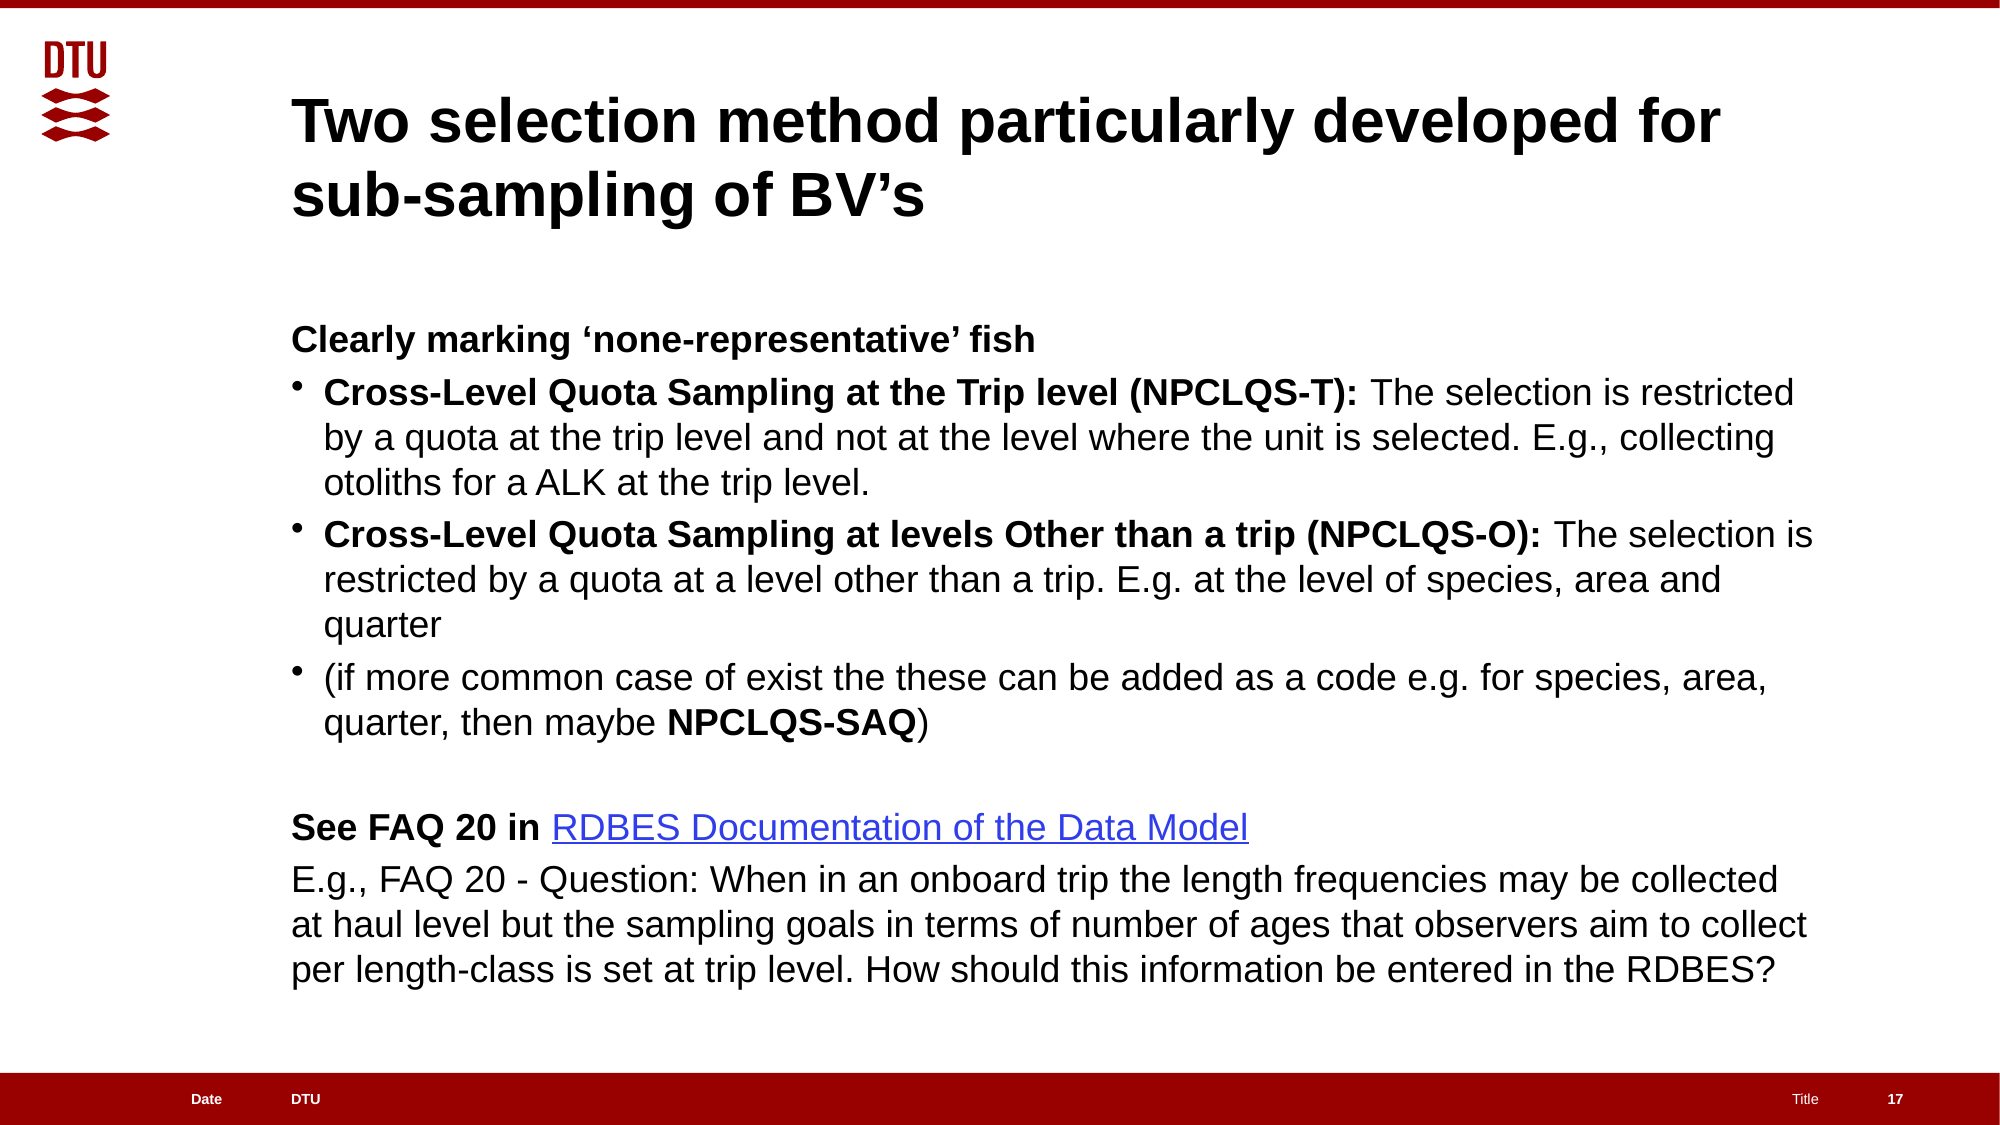

# Two selection method particularly developed for sub-sampling of BV’s
Clearly marking ‘none-representative’ fish
Cross-Level Quota Sampling at the Trip level (NPCLQS-T): The selection is restricted by a quota at the trip level and not at the level where the unit is selected. E.g., collecting otoliths for a ALK at the trip level.
Cross-Level Quota Sampling at levels Other than a trip (NPCLQS-O): The selection is restricted by a quota at a level other than a trip. E.g. at the level of species, area and quarter
(if more common case of exist the these can be added as a code e.g. for species, area, quarter, then maybe NPCLQS-SAQ)

See FAQ 20 in RDBES Documentation of the Data Model
E.g., FAQ 20 - Question: When in an onboard trip the length frequencies may be collected at haul level but the sampling goals in terms of number of ages that observers aim to collect per length-class is set at trip level. How should this information be entered in the RDBES?
17